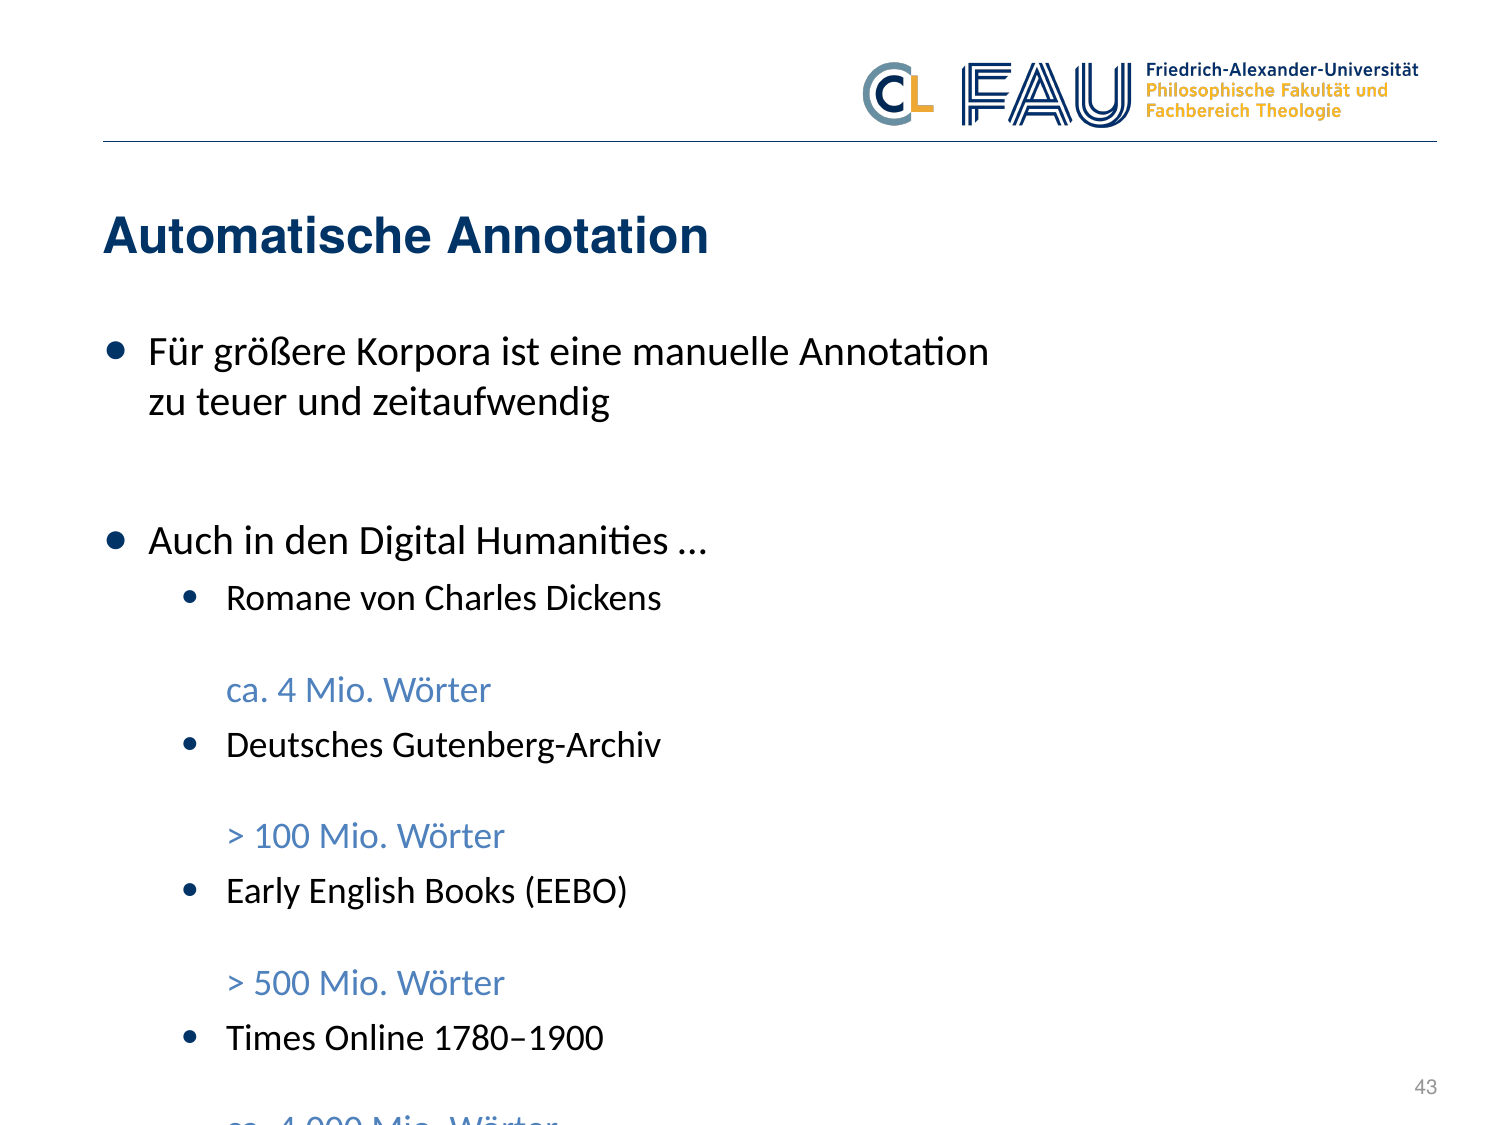

# Automatische Annotation
Für größere Korpora ist eine manuelle Annotation
zu teuer und zeitaufwendig

Auch in den Digital Humanities …
Romane von Charles Dickens	ca. 4 Mio. Wörter
Deutsches Gutenberg-Archiv	> 100 Mio. Wörter
Early English Books (EEBO)	> 500 Mio. Wörter
Times Online 1780–1900	ca. 4.000 Mio. Wörter
43